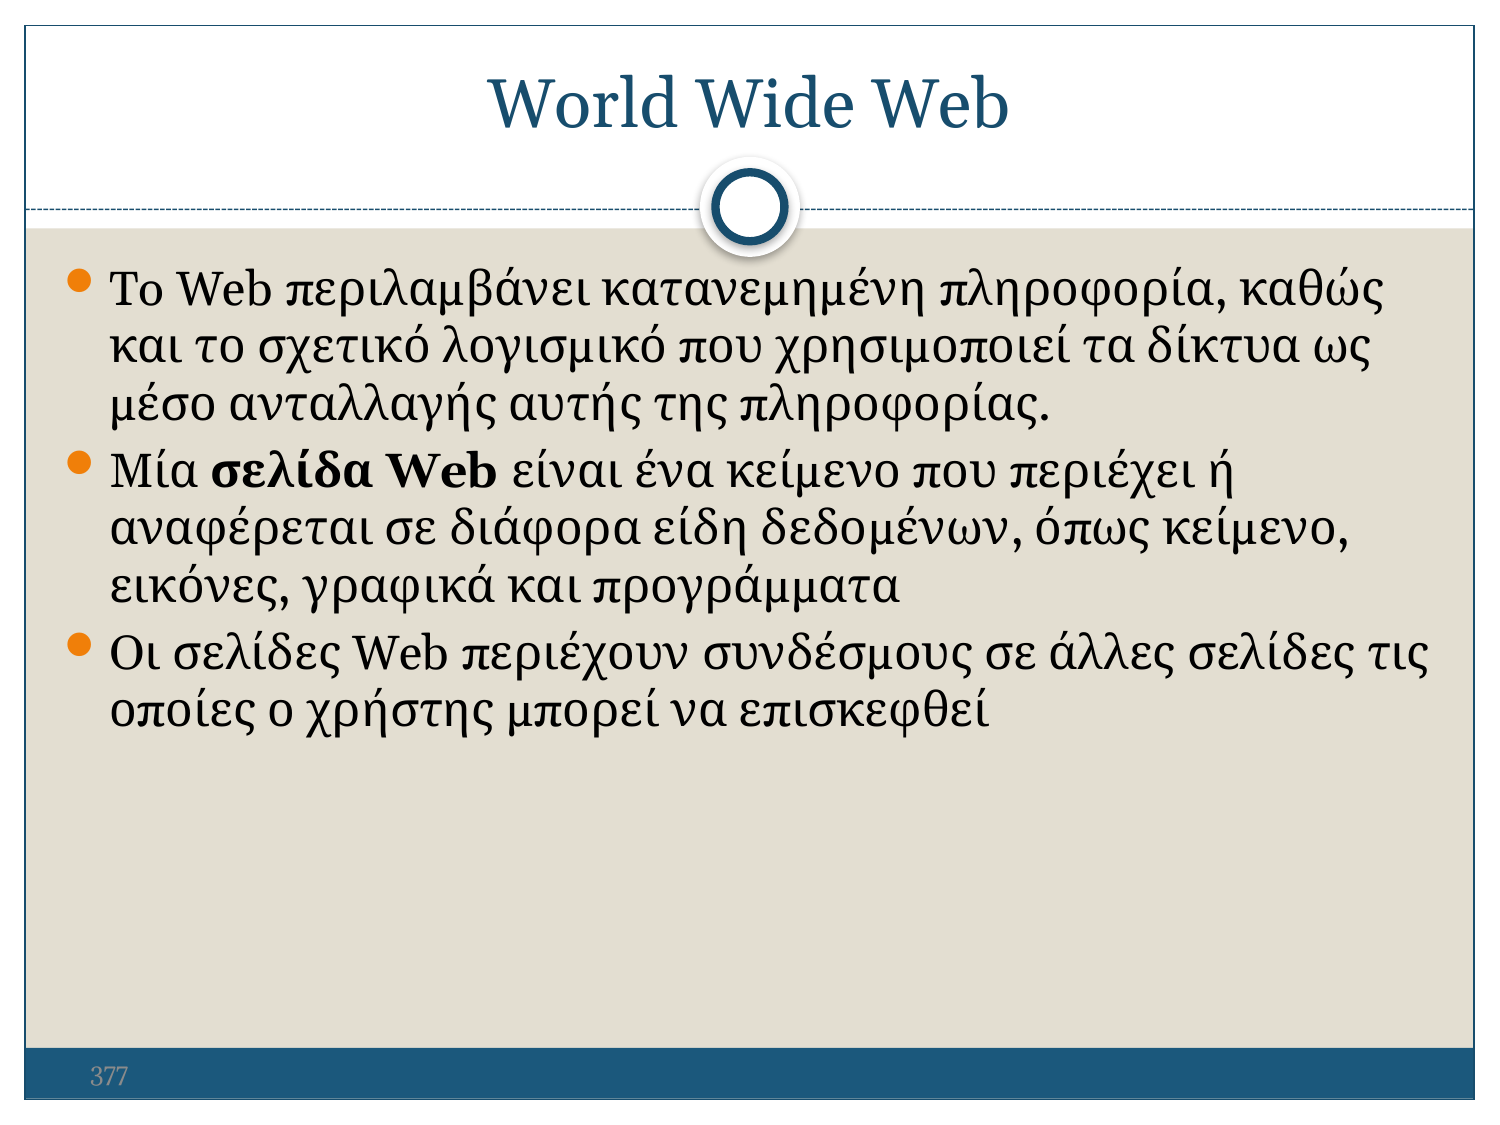

World Wide Web
To Web περιλαμβάνει κατανεμημένη πληροφορία, καθώς και το σχετικό λογισμικό που χρησιμοποιεί τα δίκτυα ως μέσο ανταλλαγής αυτής της πληροφορίας.
Μία σελίδα Web είναι ένα κείμενο που περιέχει ή αναφέρεται σε διάφορα είδη δεδομένων, όπως κείμενο, εικόνες, γραφικά και προγράμματα
Οι σελίδες Web περιέχουν συνδέσμους σε άλλες σελίδες τις οποίες ο χρήστης μπορεί να επισκεφθεί
377